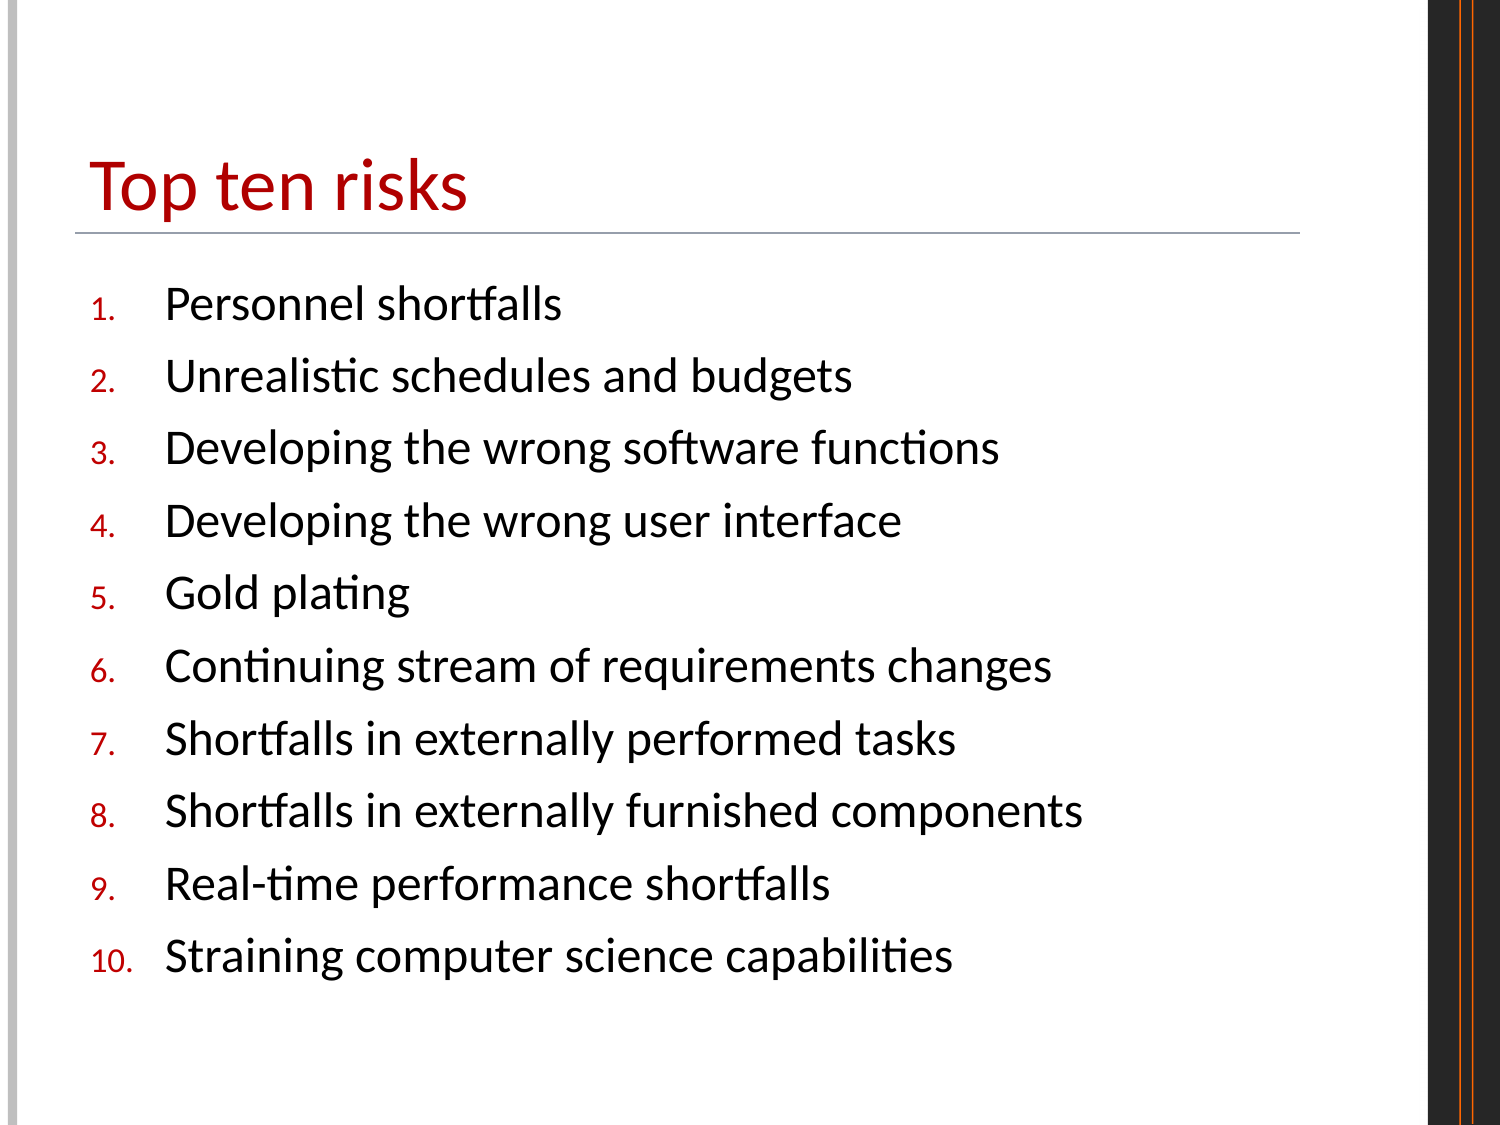

# Top ten risks
Personnel shortfalls
Unrealistic schedules and budgets
Developing the wrong software functions
Developing the wrong user interface
Gold plating
Continuing stream of requirements changes
Shortfalls in externally performed tasks
Shortfalls in externally furnished components
Real-time performance shortfalls
Straining computer science capabilities